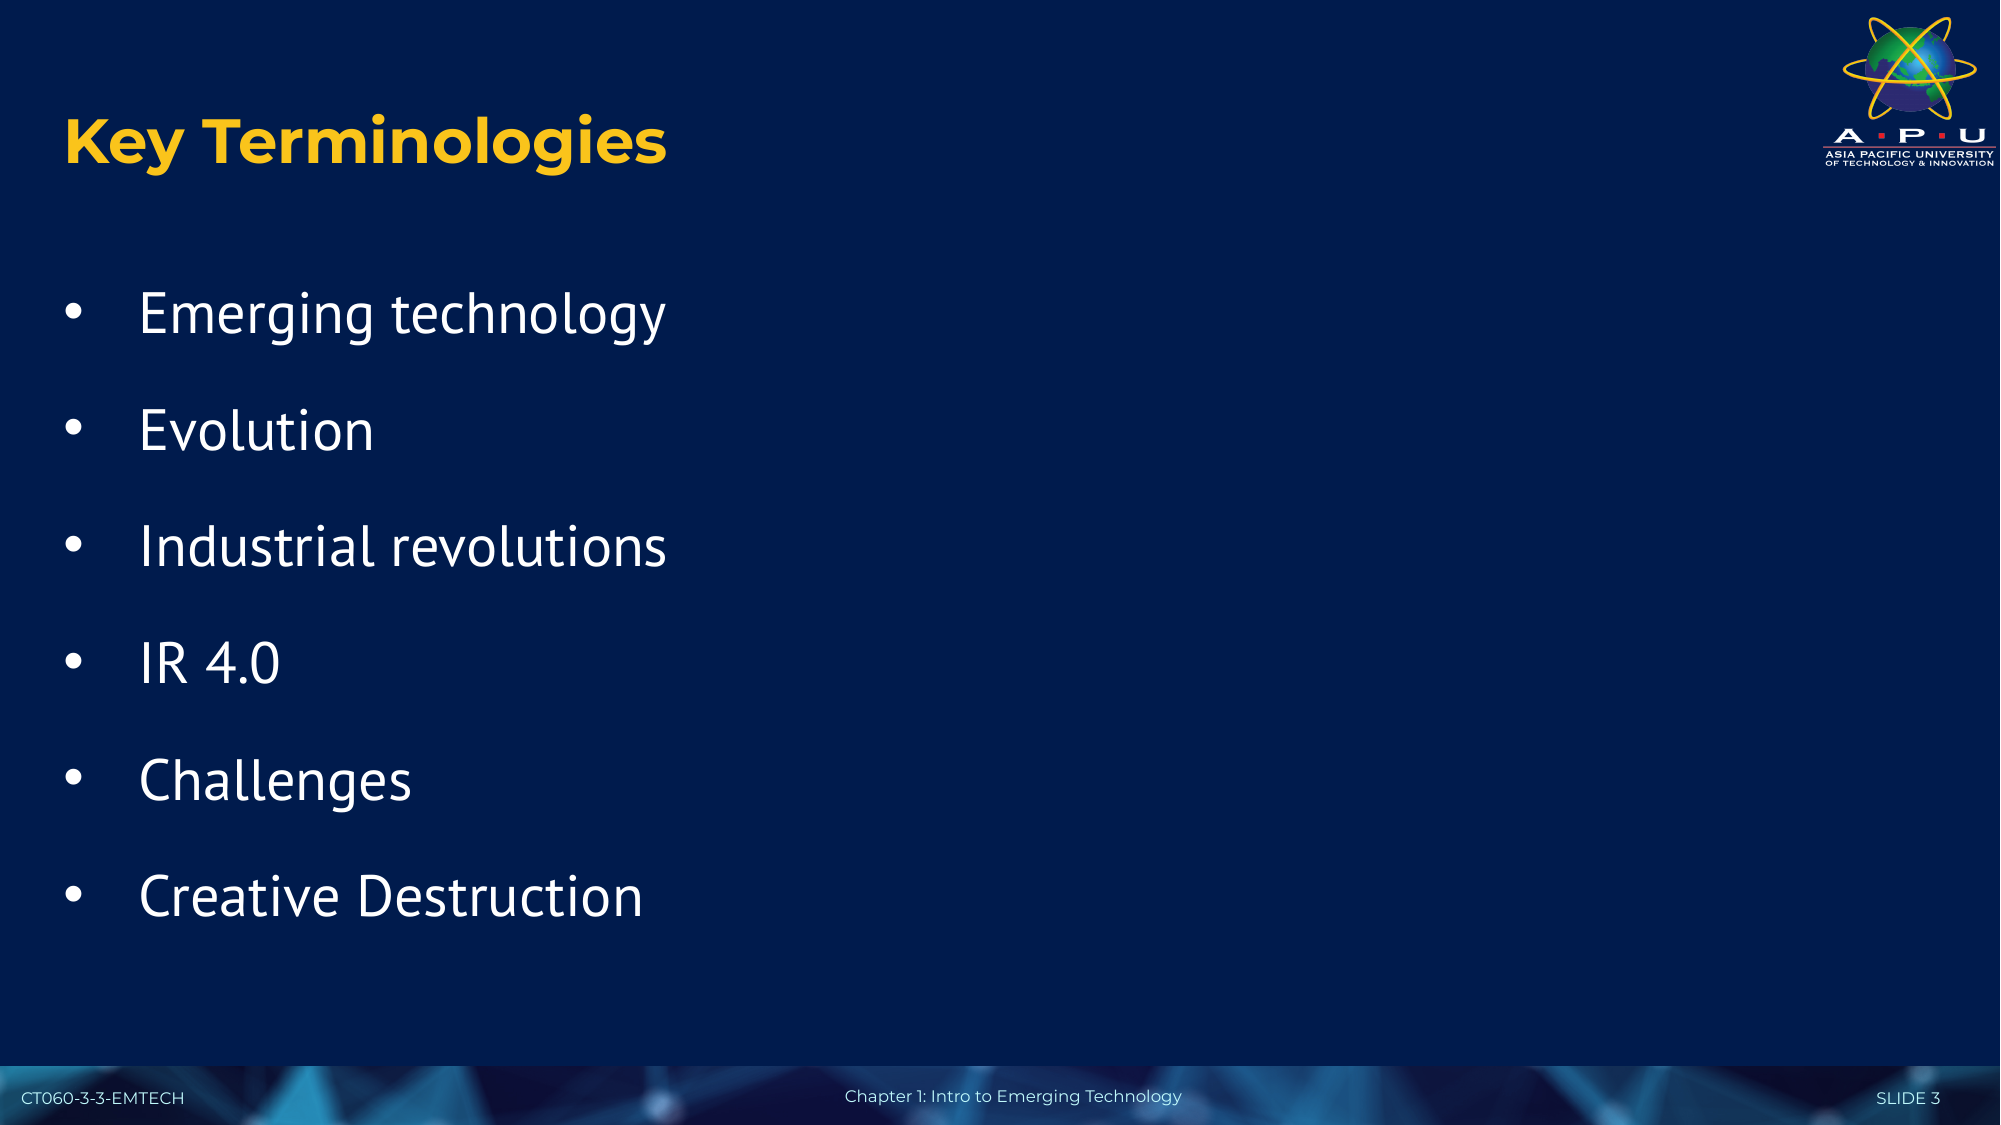

# Key Terminologies
Emerging technology
Evolution
Industrial revolutions
IR 4.0
Challenges
Creative Destruction